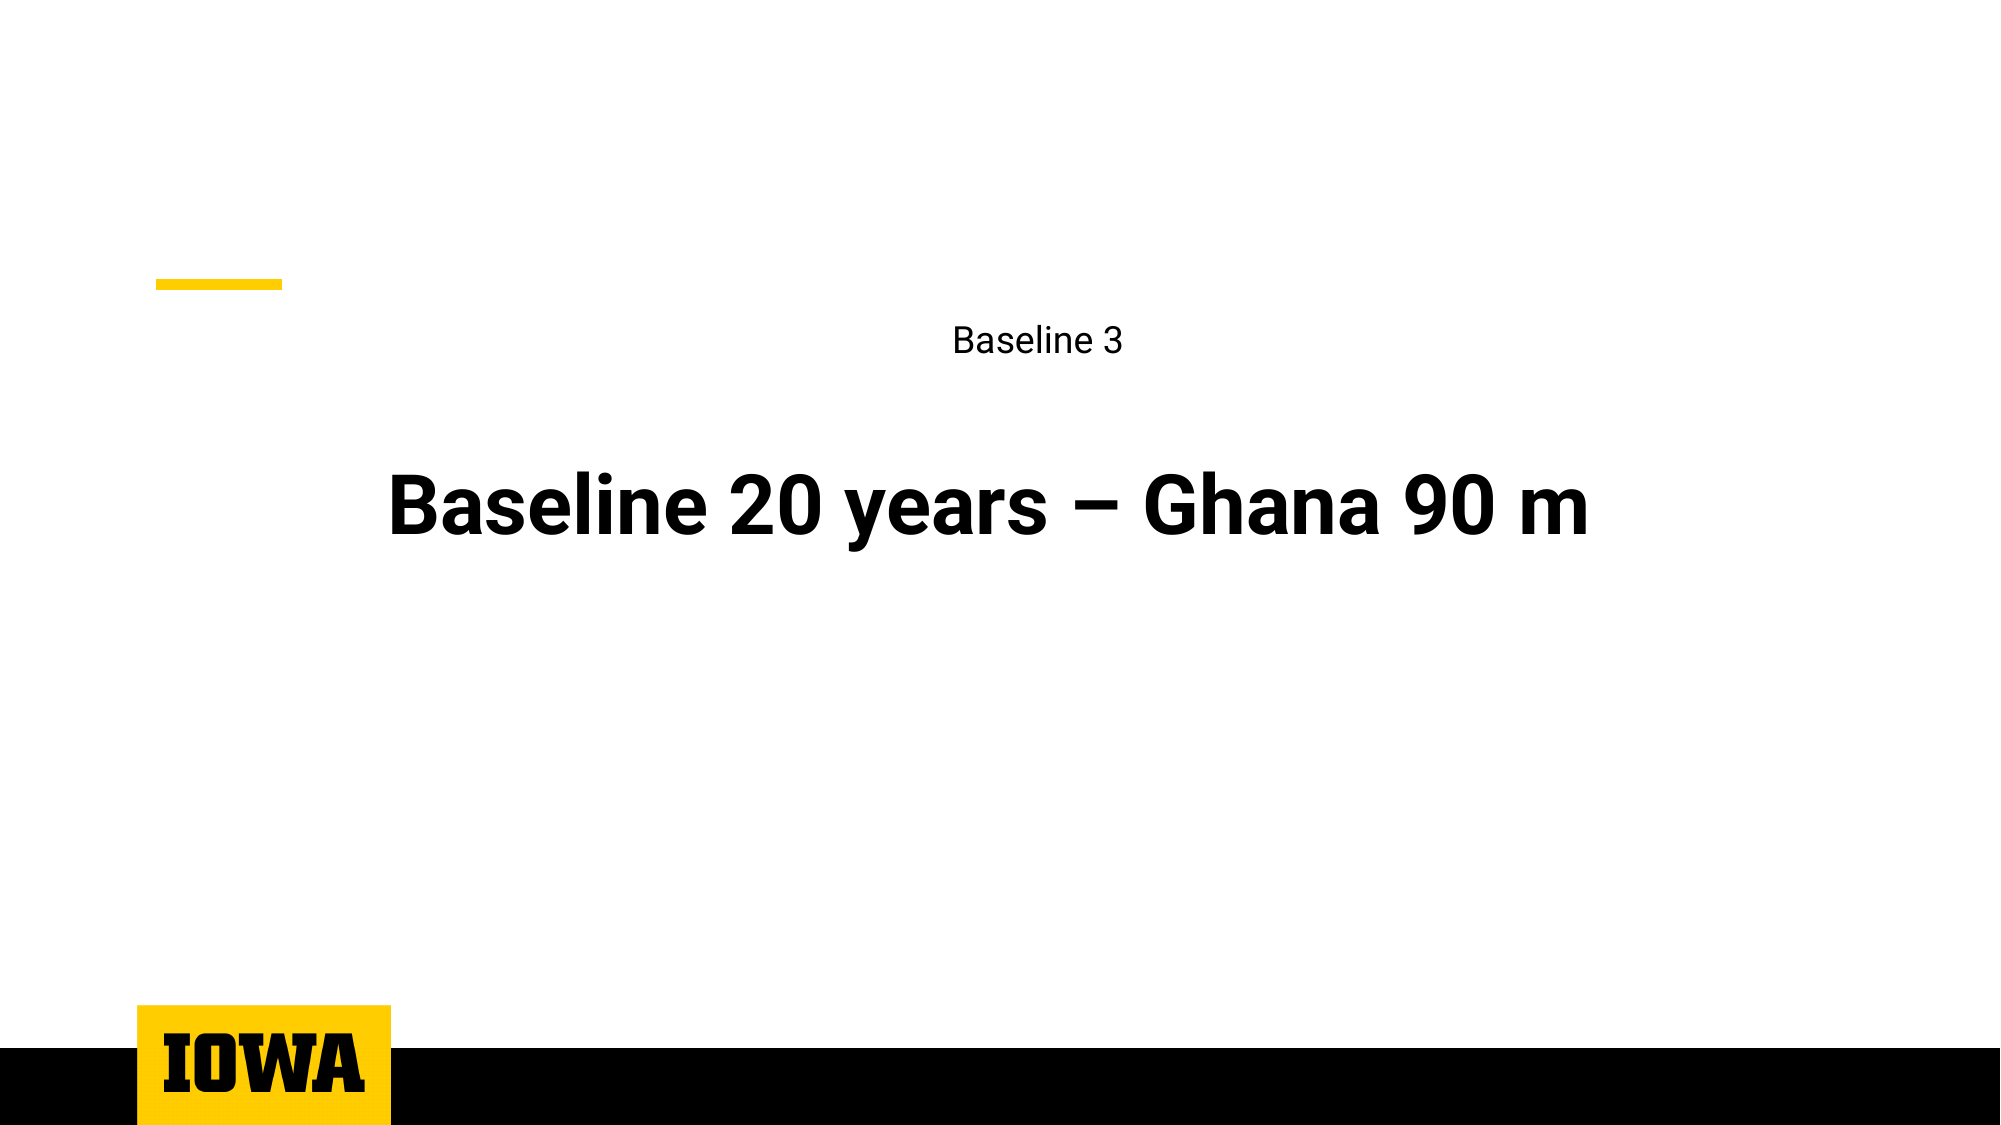

Baseline 3
# Baseline 20 years – Ghana 90 m